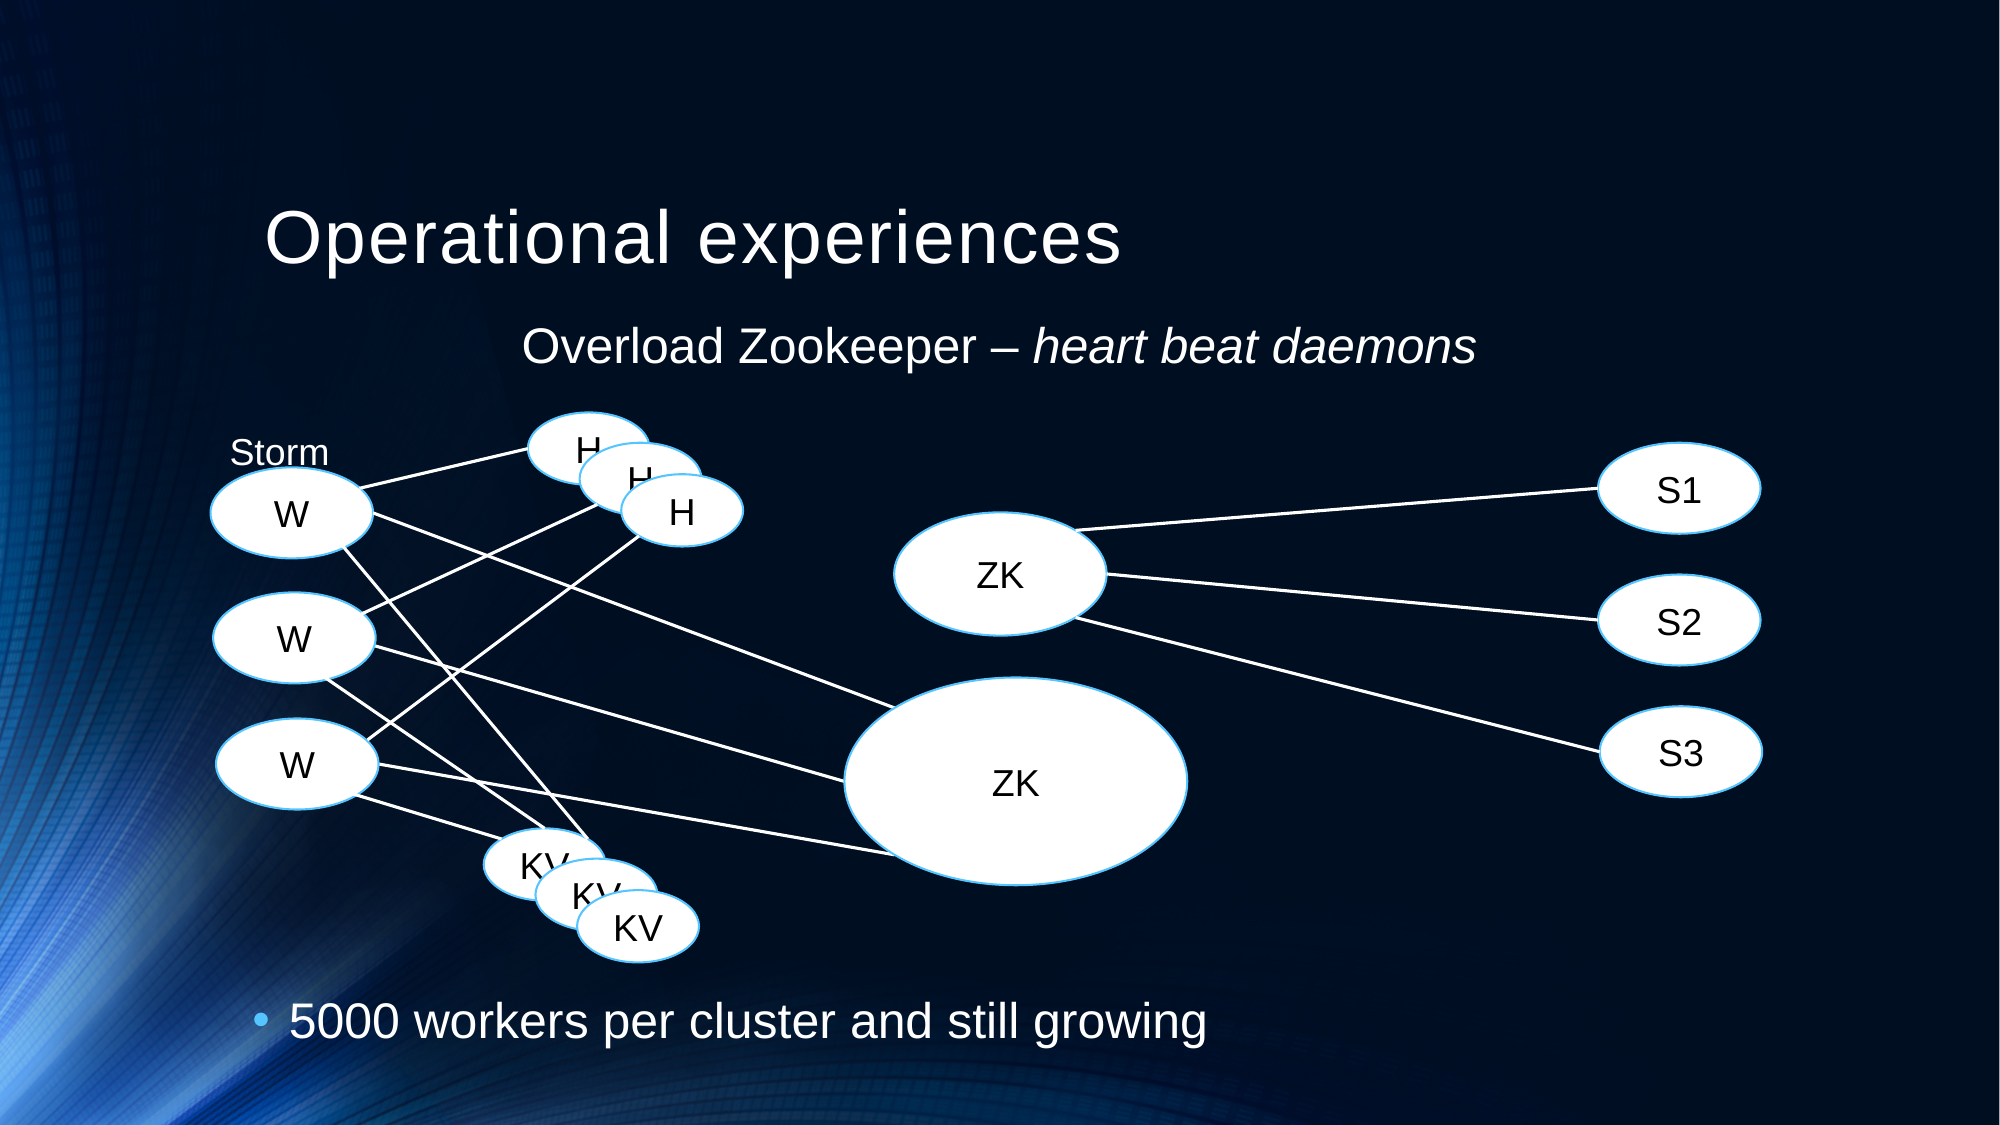

# Operational experiences
Overload Zookeeper – heart beat daemons

H
Storm
H
S1
W
H
ZK
S2
W
ZK
S3
W
KV
KV
KV
5000 workers per cluster and still growing